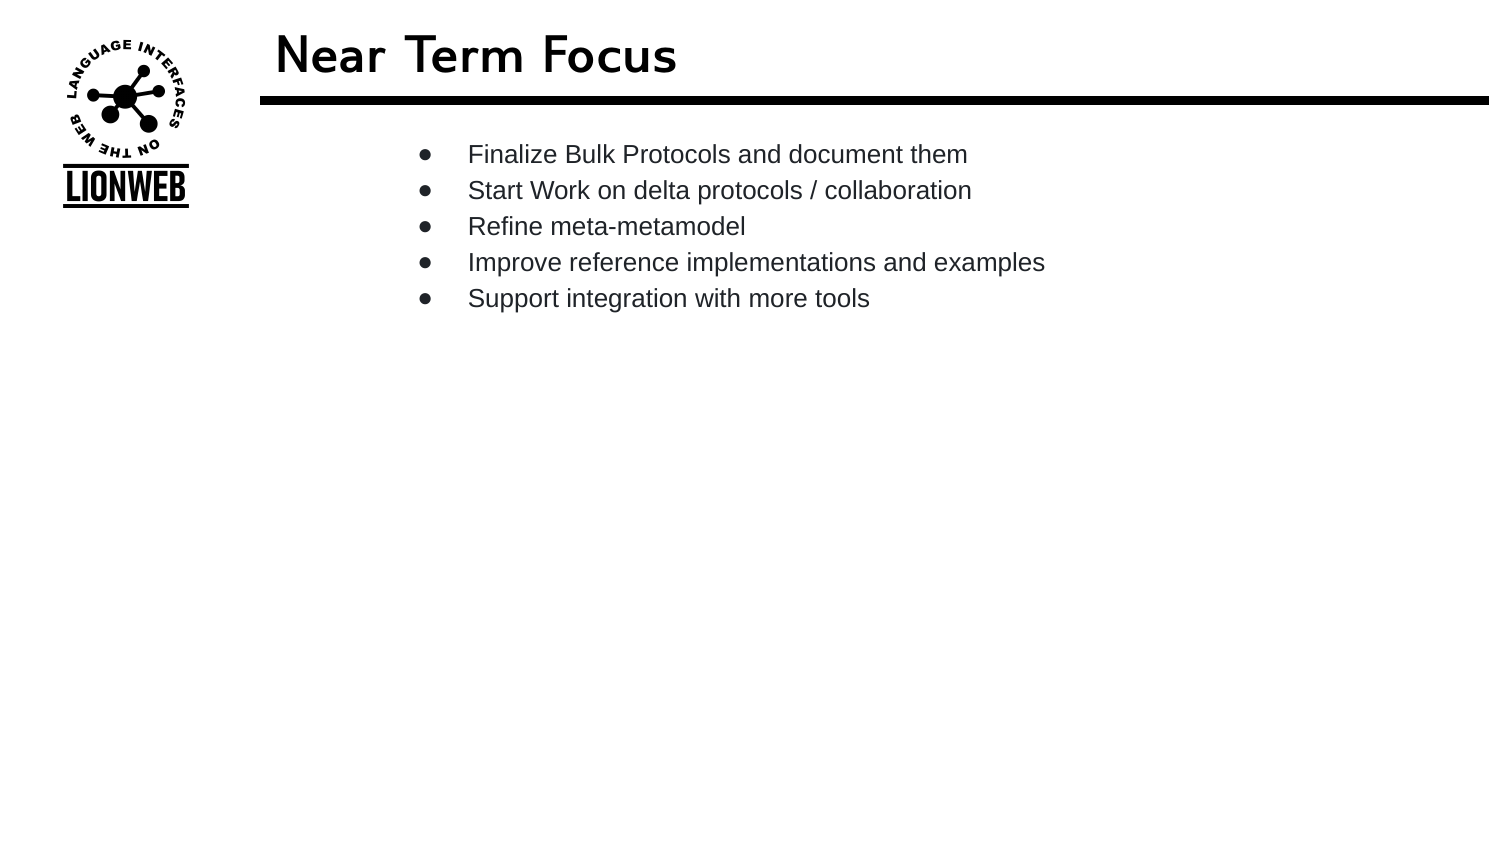

# Near Term Focus
Finalize Bulk Protocols and document them
Start Work on delta protocols / collaboration
Refine meta-metamodel
Improve reference implementations and examples
Support integration with more tools